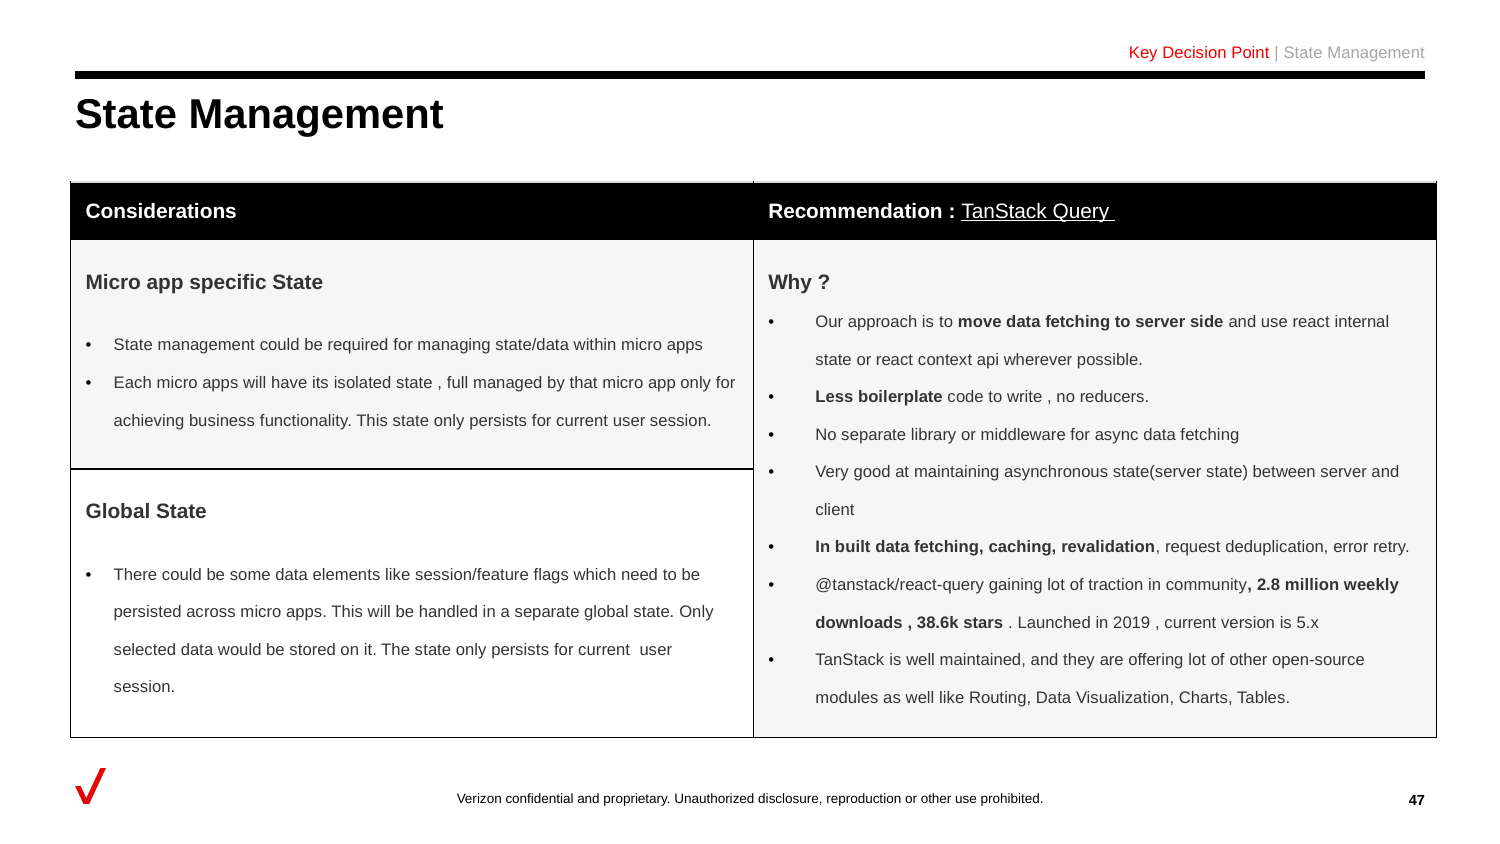

Key Decision Point | State Management
# State Management
| Considerations | Recommendation : TanStack Query |
| --- | --- |
| Micro app specific State State management could be required for managing state/data within micro apps Each micro apps will have its isolated state , full managed by that micro app only for achieving business functionality. This state only persists for current user session. | Why ? Our approach is to move data fetching to server side and use react internal state or react context api wherever possible. Less boilerplate code to write , no reducers. No separate library or middleware for async data fetching Very good at maintaining asynchronous state(server state) between server and client In built data fetching, caching, revalidation, request deduplication, error retry. @tanstack/react-query gaining lot of traction in community, 2.8 million weekly downloads , 38.6k stars . Launched in 2019 , current version is 5.x TanStack is well maintained, and they are offering lot of other open-source modules as well like Routing, Data Visualization, Charts, Tables. |
| Global State There could be some data elements like session/feature flags which need to be persisted across micro apps. This will be handled in a separate global state. Only selected data would be stored on it. The state only persists for current user session. |  |
47